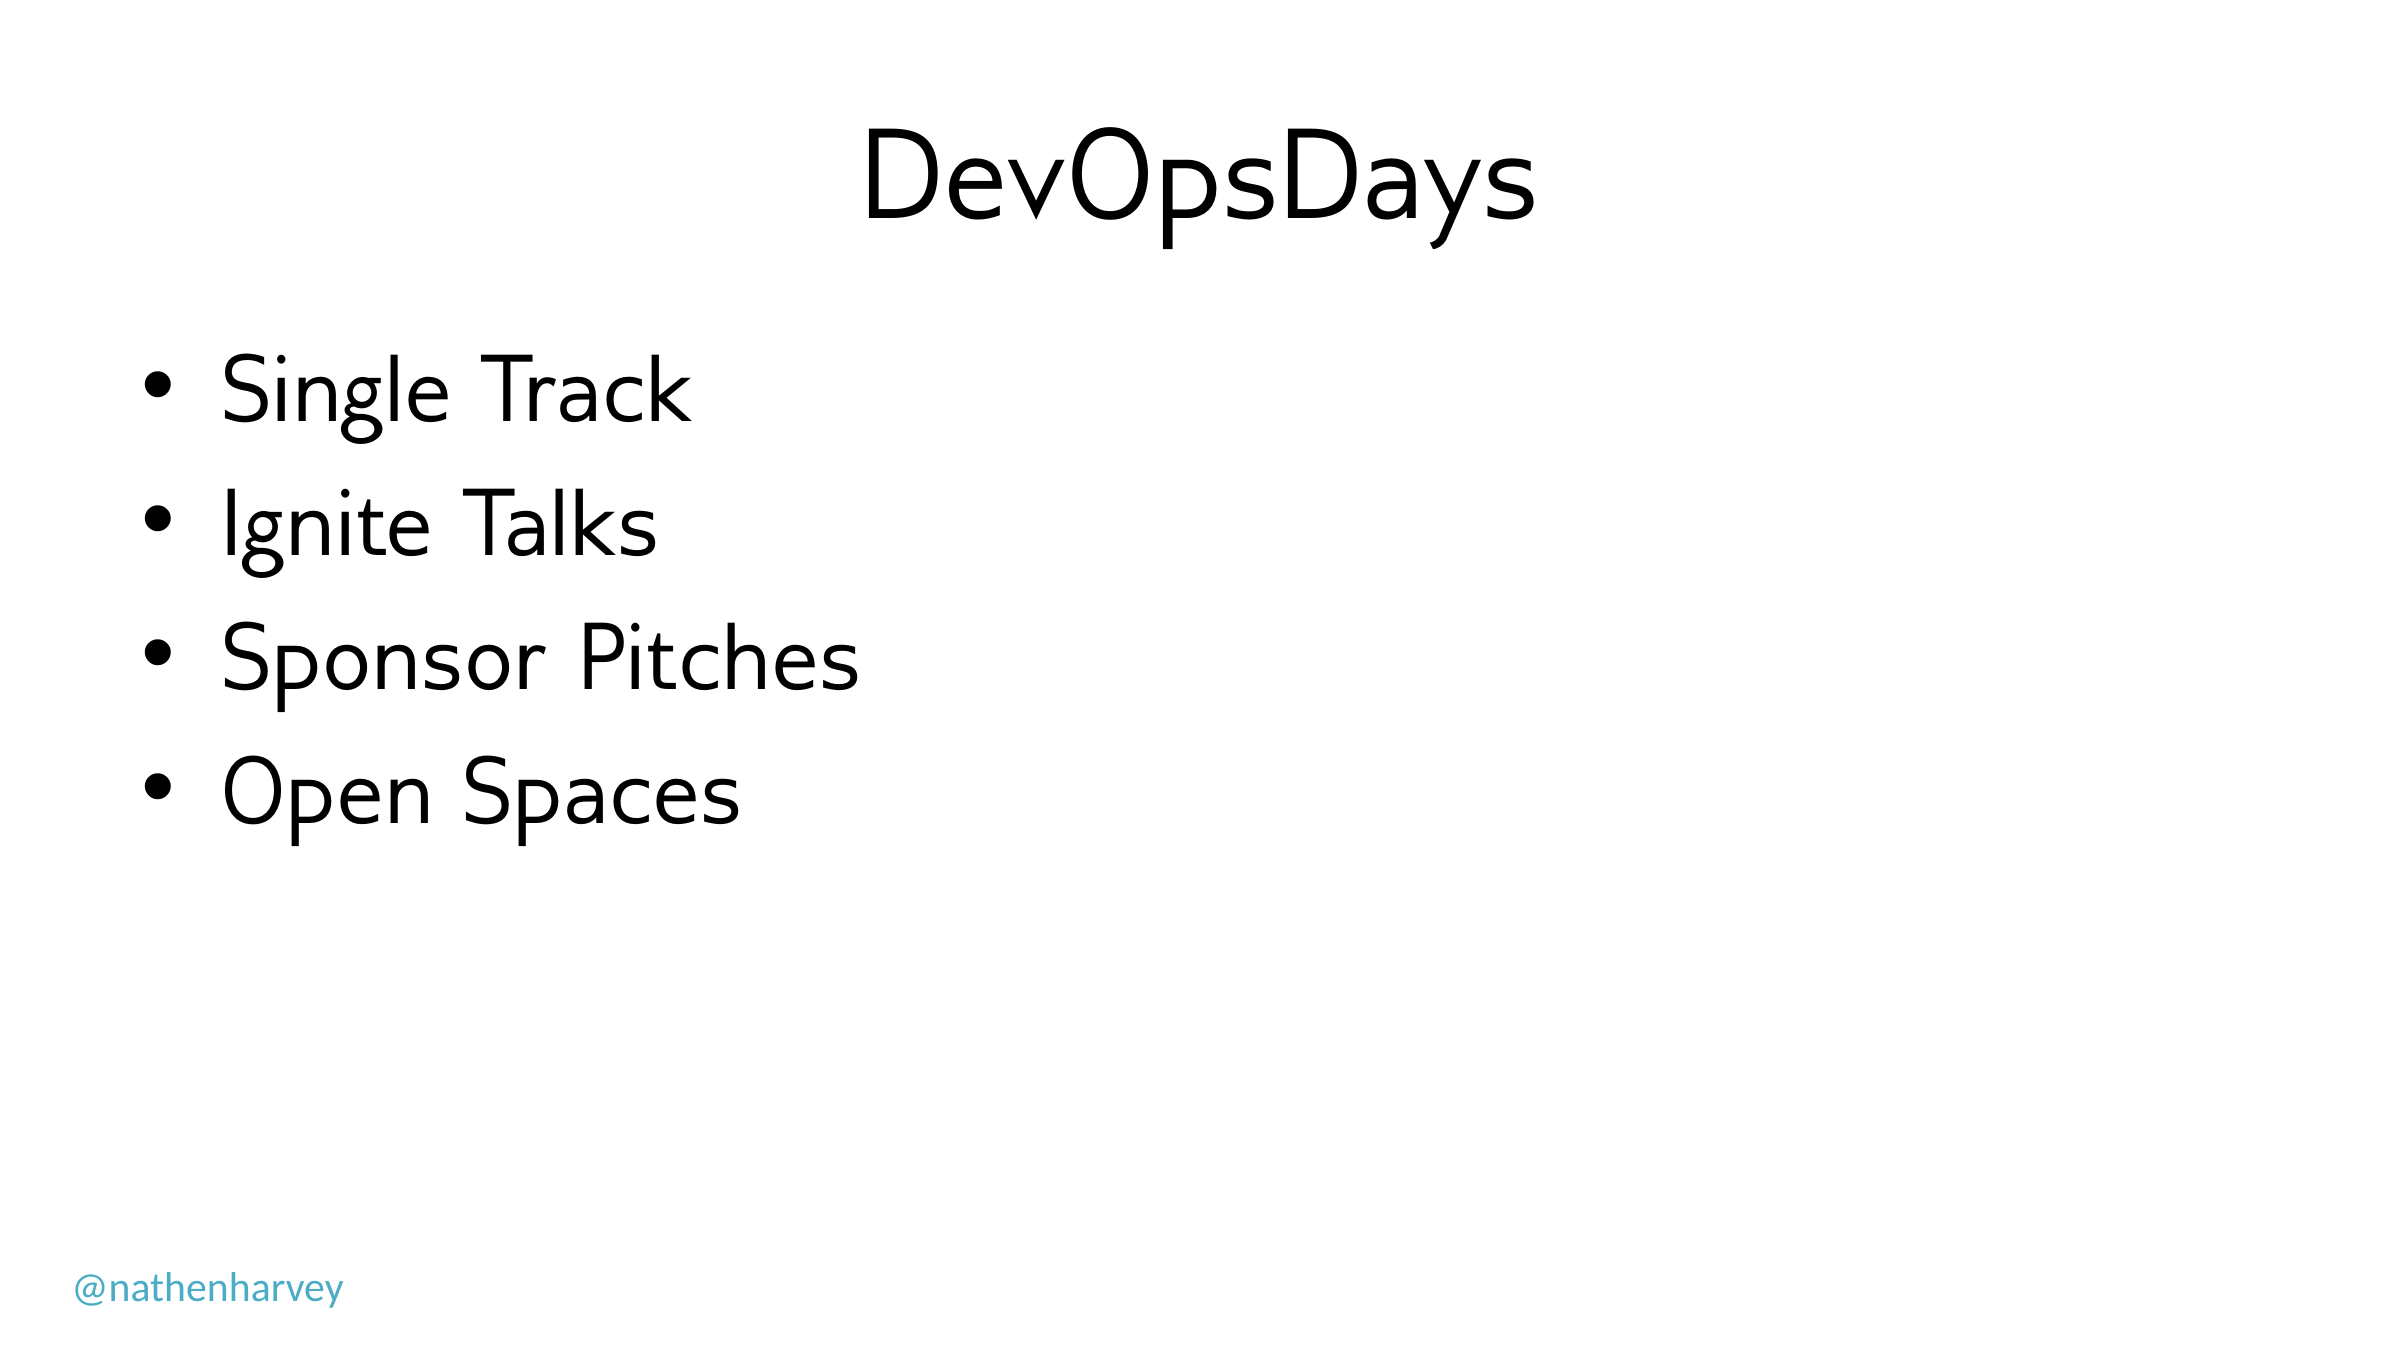

# DevOpsDays
Single Track
Ignite Talks
Sponsor Pitches
Open Spaces
@nathenharvey